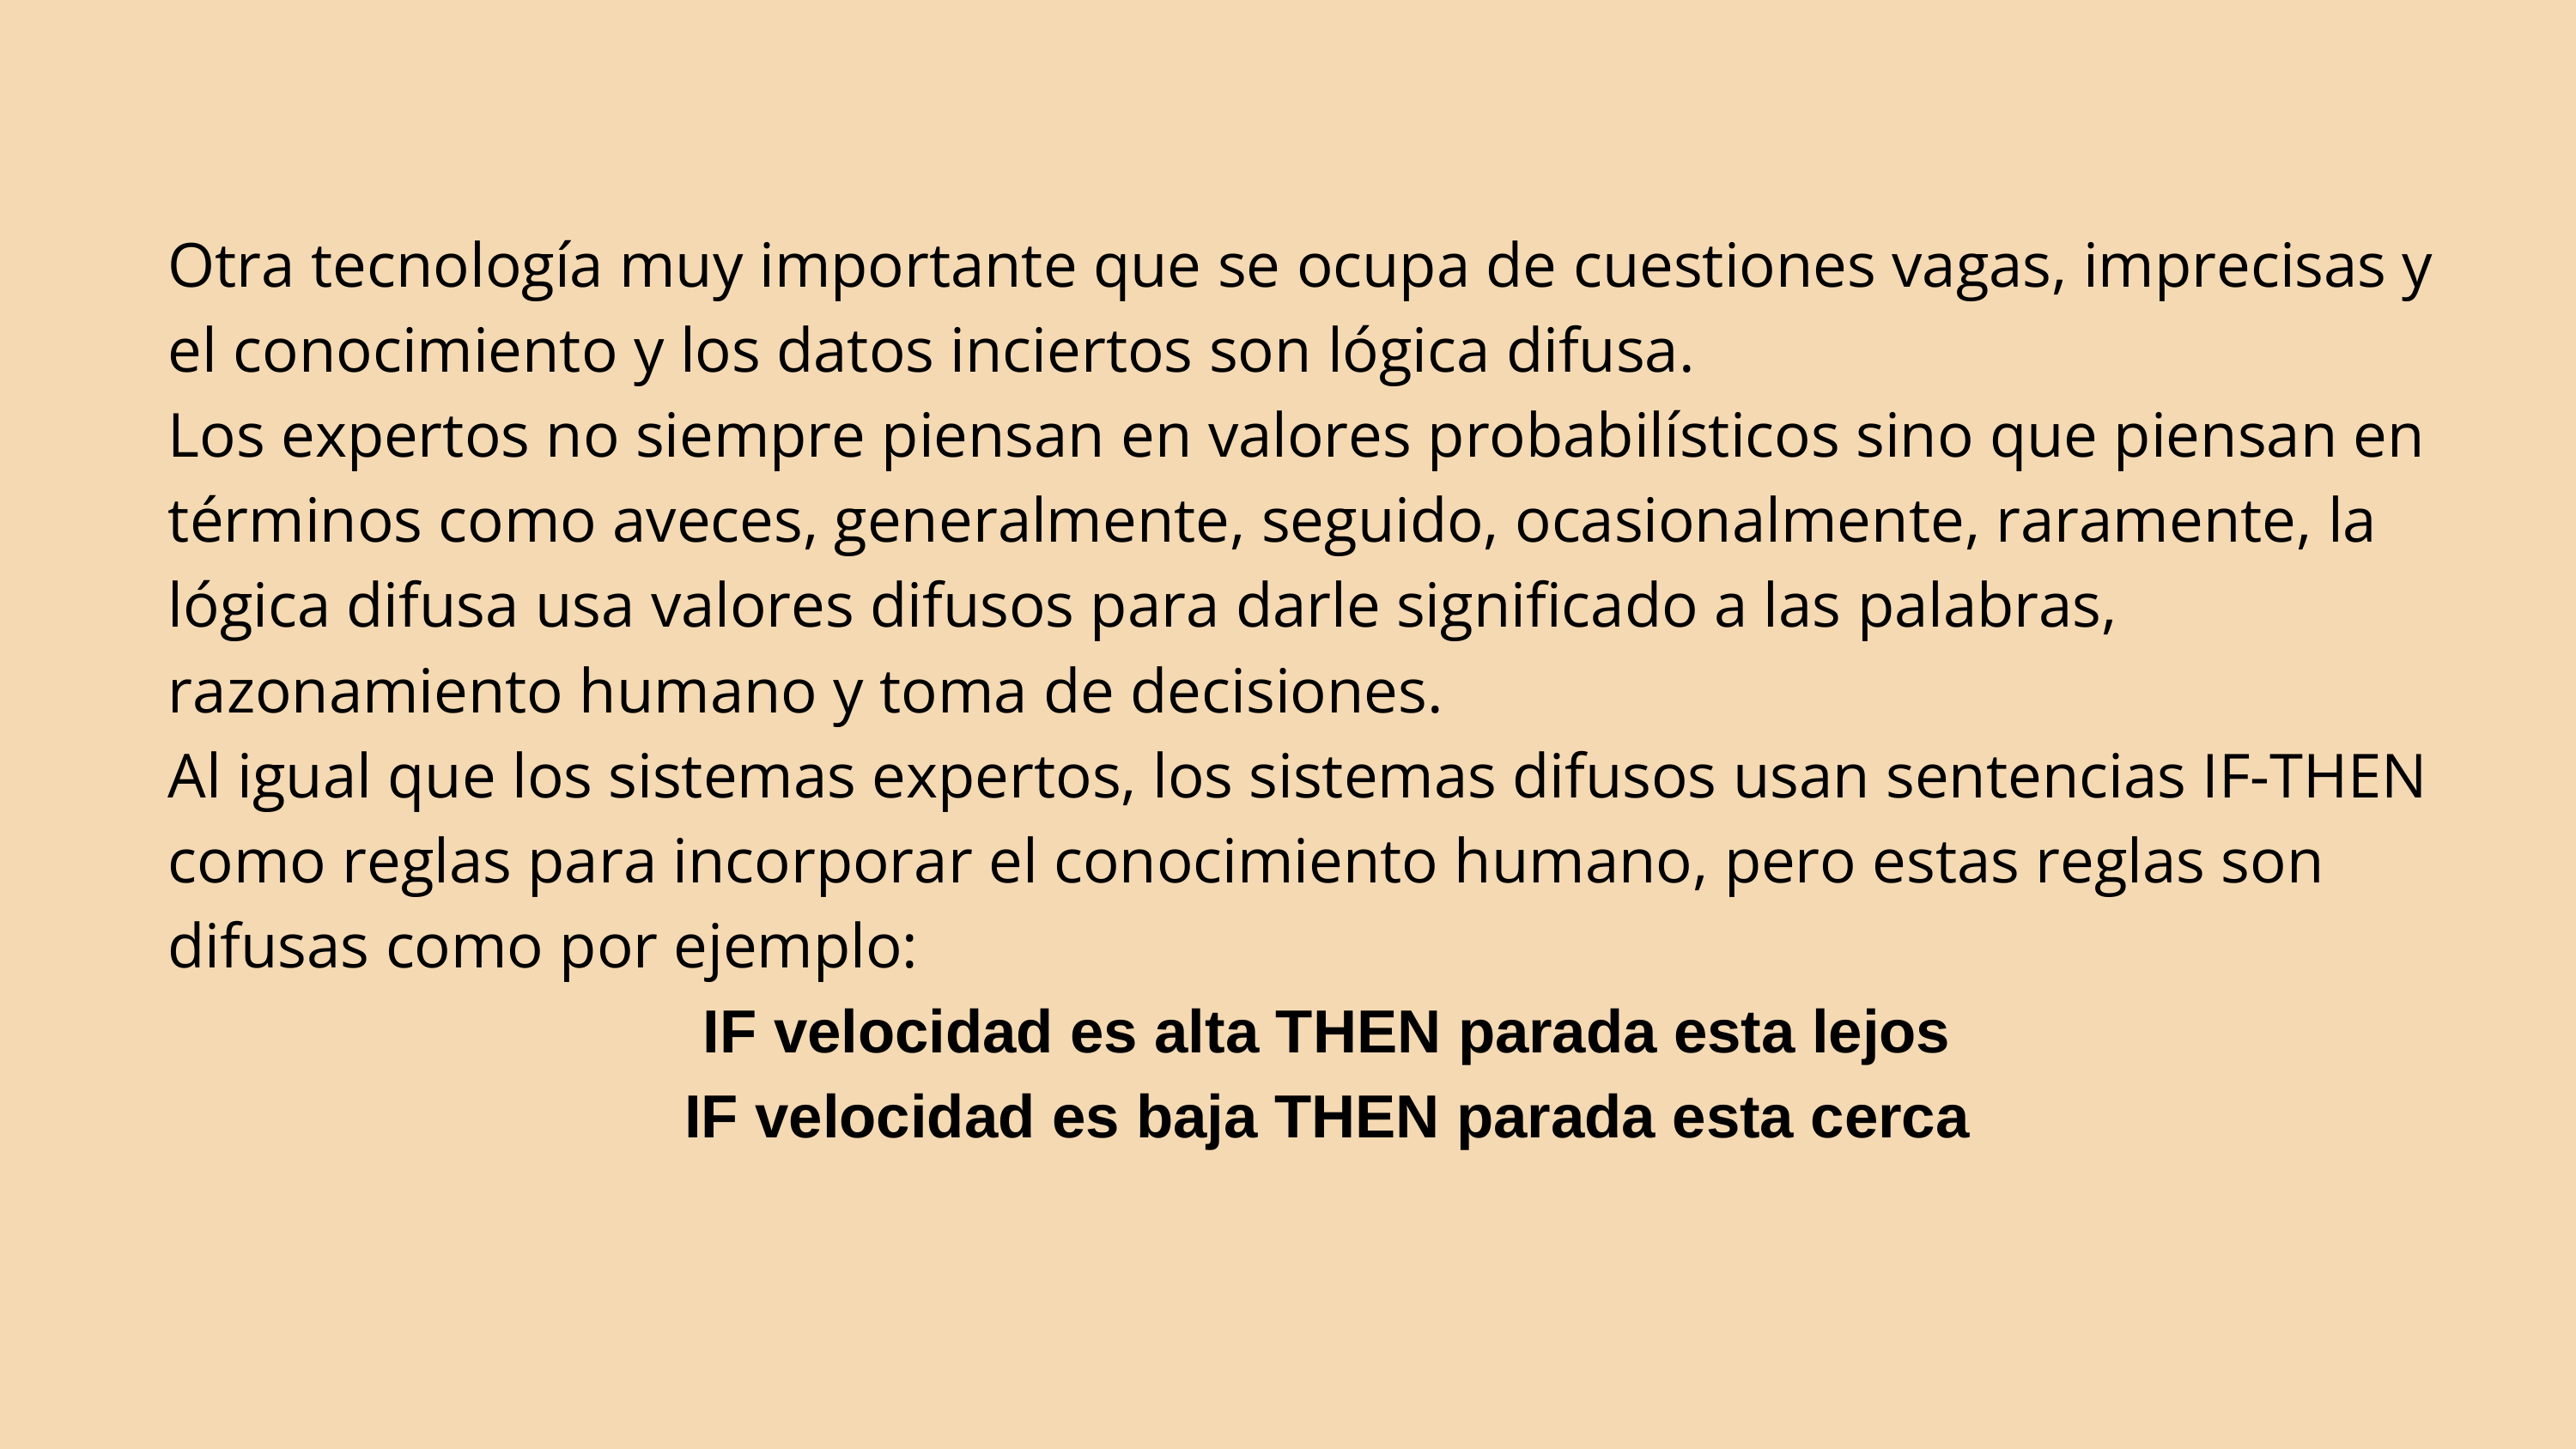

Otra tecnología muy importante que se ocupa de cuestiones vagas, imprecisas y
el conocimiento y los datos inciertos son lógica difusa.
Los expertos no siempre piensan en valores probabilísticos sino que piensan en términos como aveces, generalmente, seguido, ocasionalmente, raramente, la lógica difusa usa valores difusos para darle significado a las palabras, razonamiento humano y toma de decisiones.
Al igual que los sistemas expertos, los sistemas difusos usan sentencias IF-THEN como reglas para incorporar el conocimiento humano, pero estas reglas son difusas como por ejemplo:
IF velocidad es alta THEN parada esta lejos
IF velocidad es baja THEN parada esta cerca